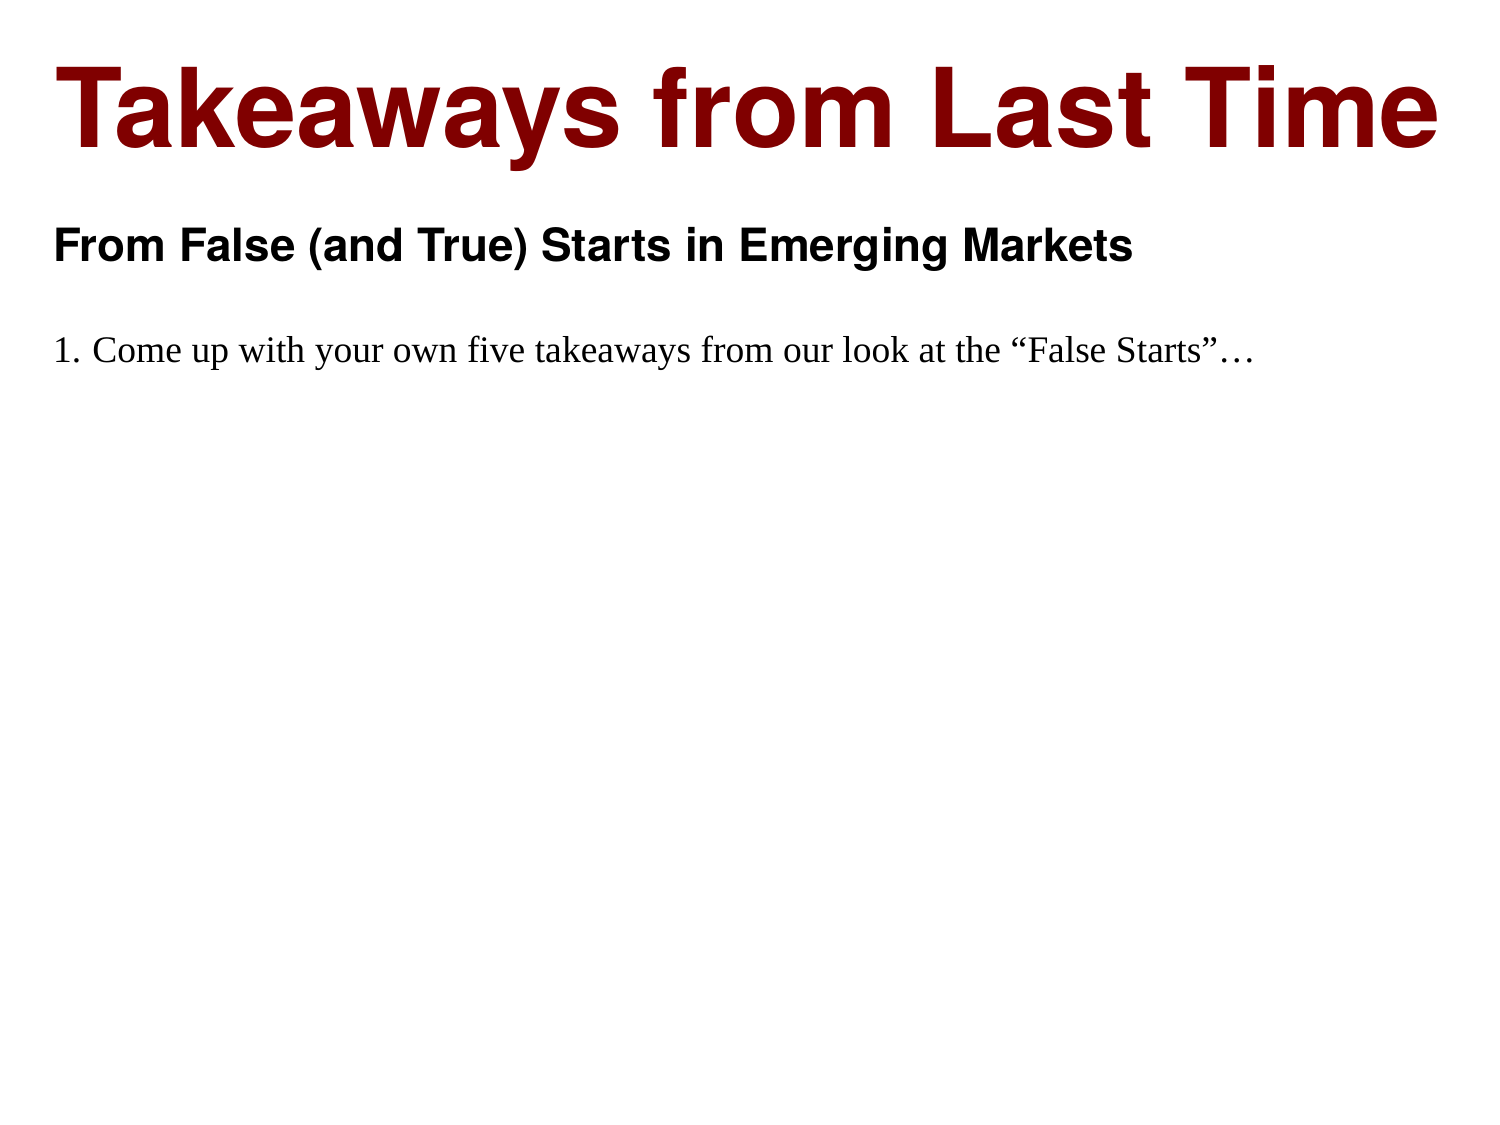

Takeaways from Last Time
From False (and True) Starts in Emerging Markets

Come up with your own five takeaways from our look at the “False Starts”…